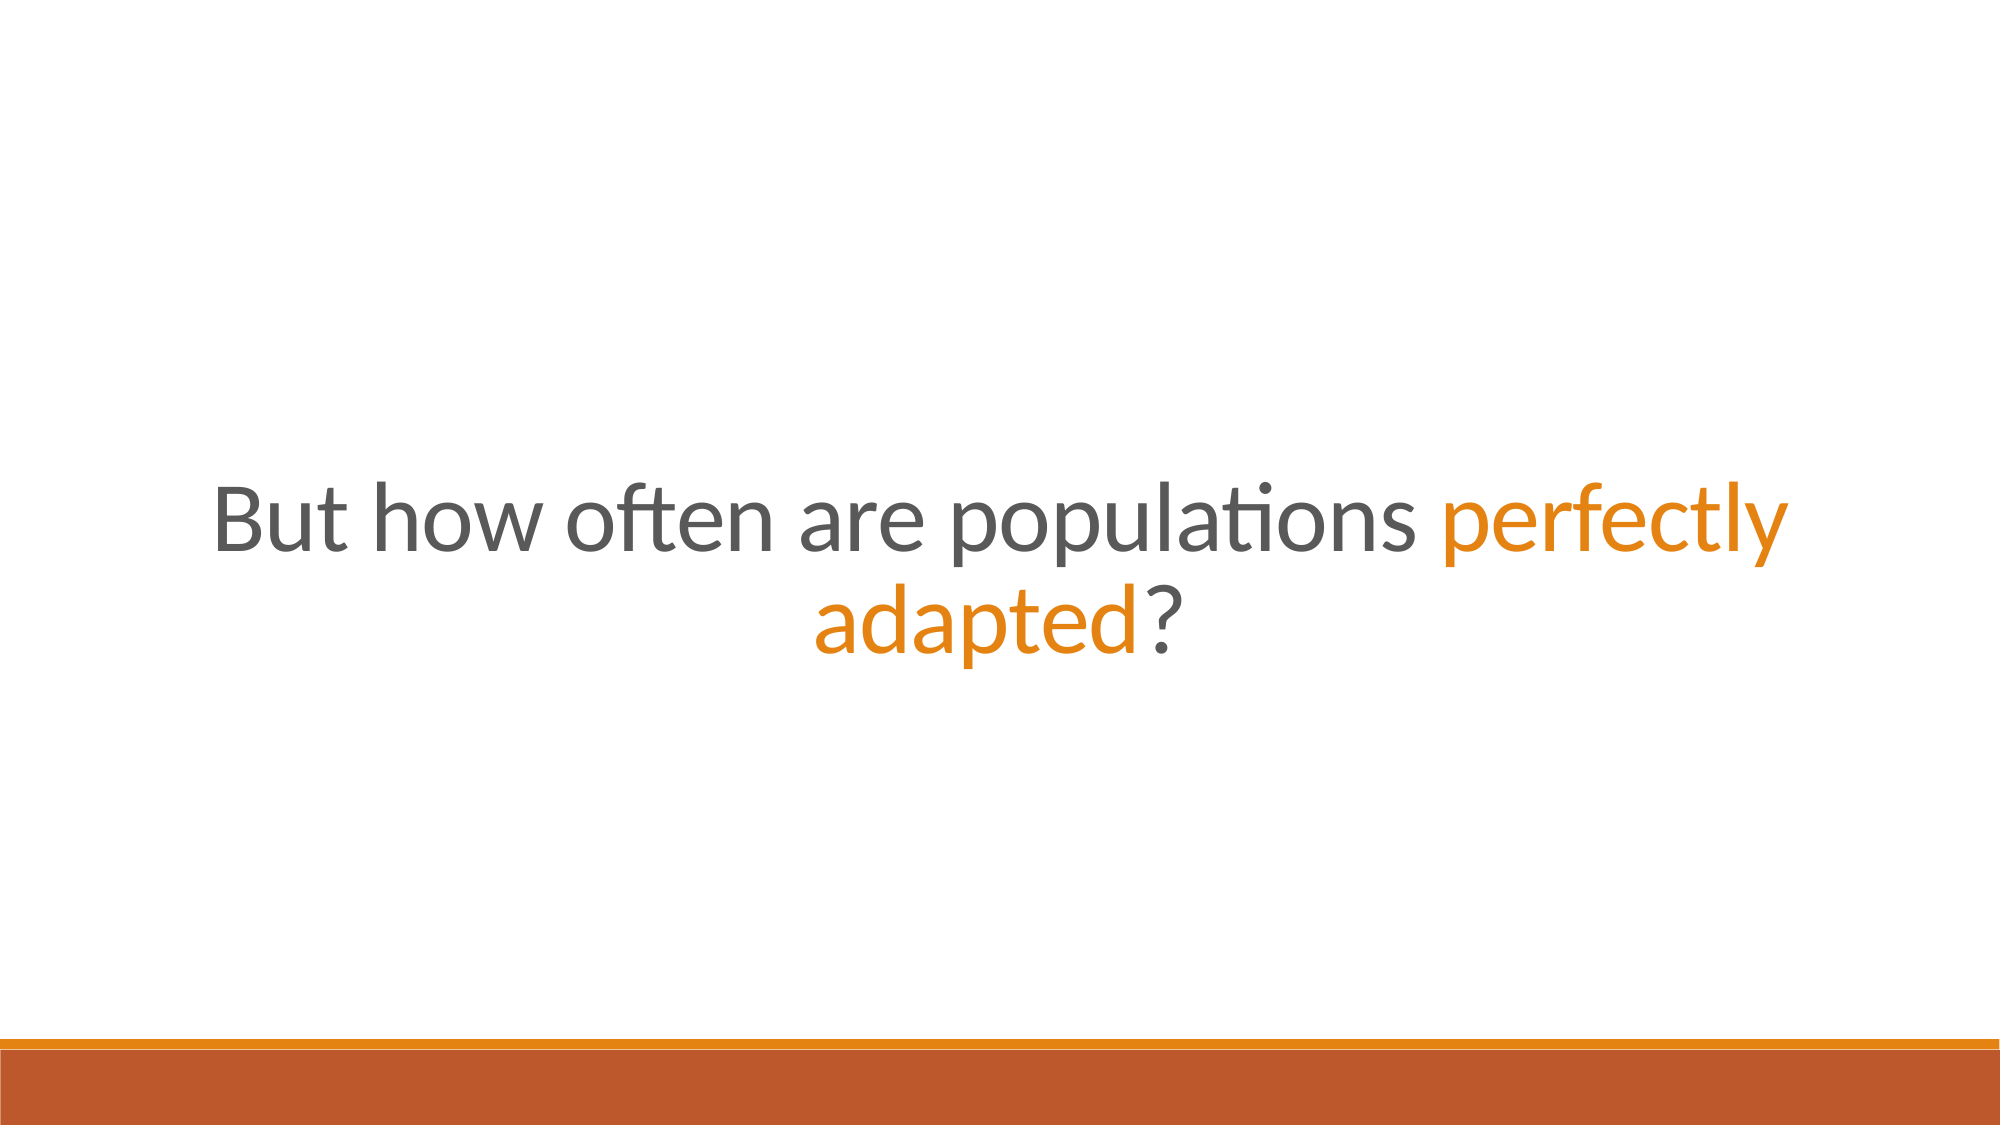

But how often are populations perfectly adapted?